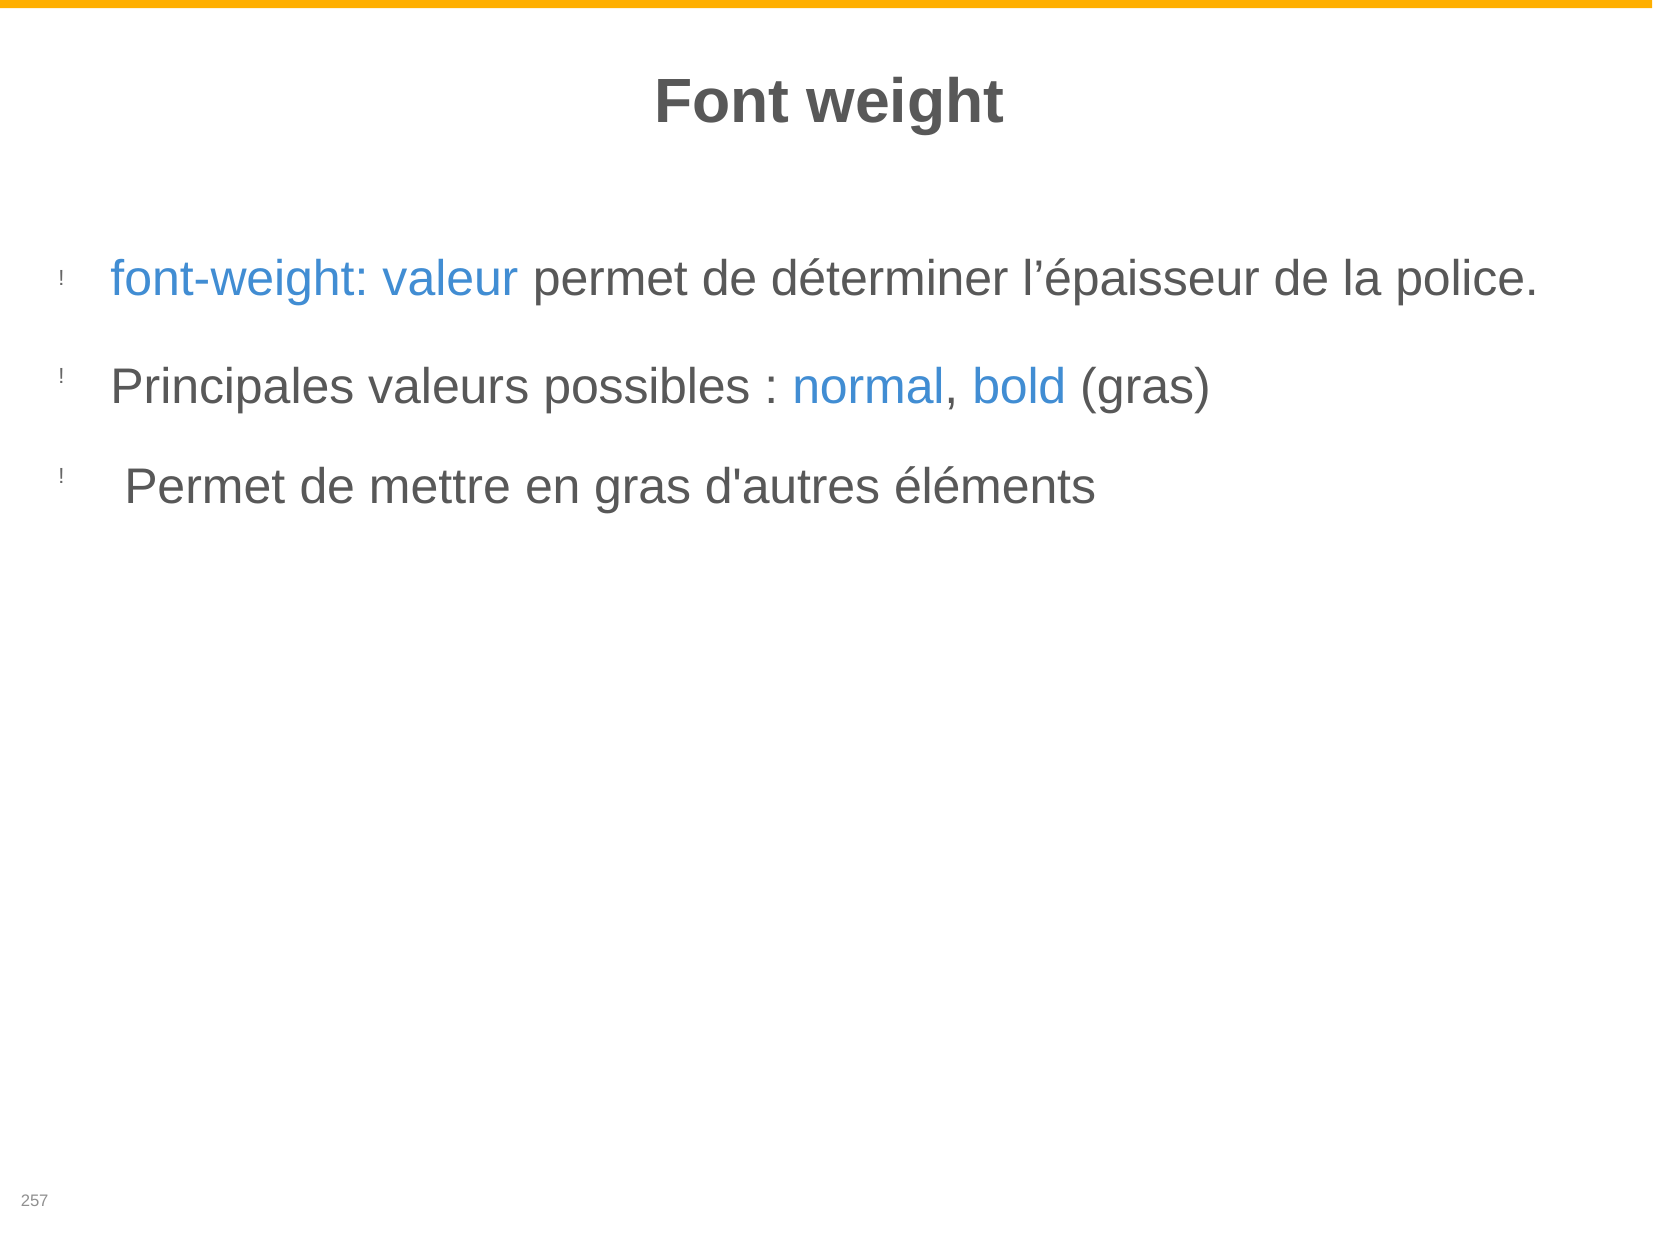

# Font weight
font-weight: valeur permet de déterminer l’épaisseur de la police.
Principales valeurs possibles : normal, bold (gras)  Permet de mettre en gras d'autres éléments
!
!
!
257